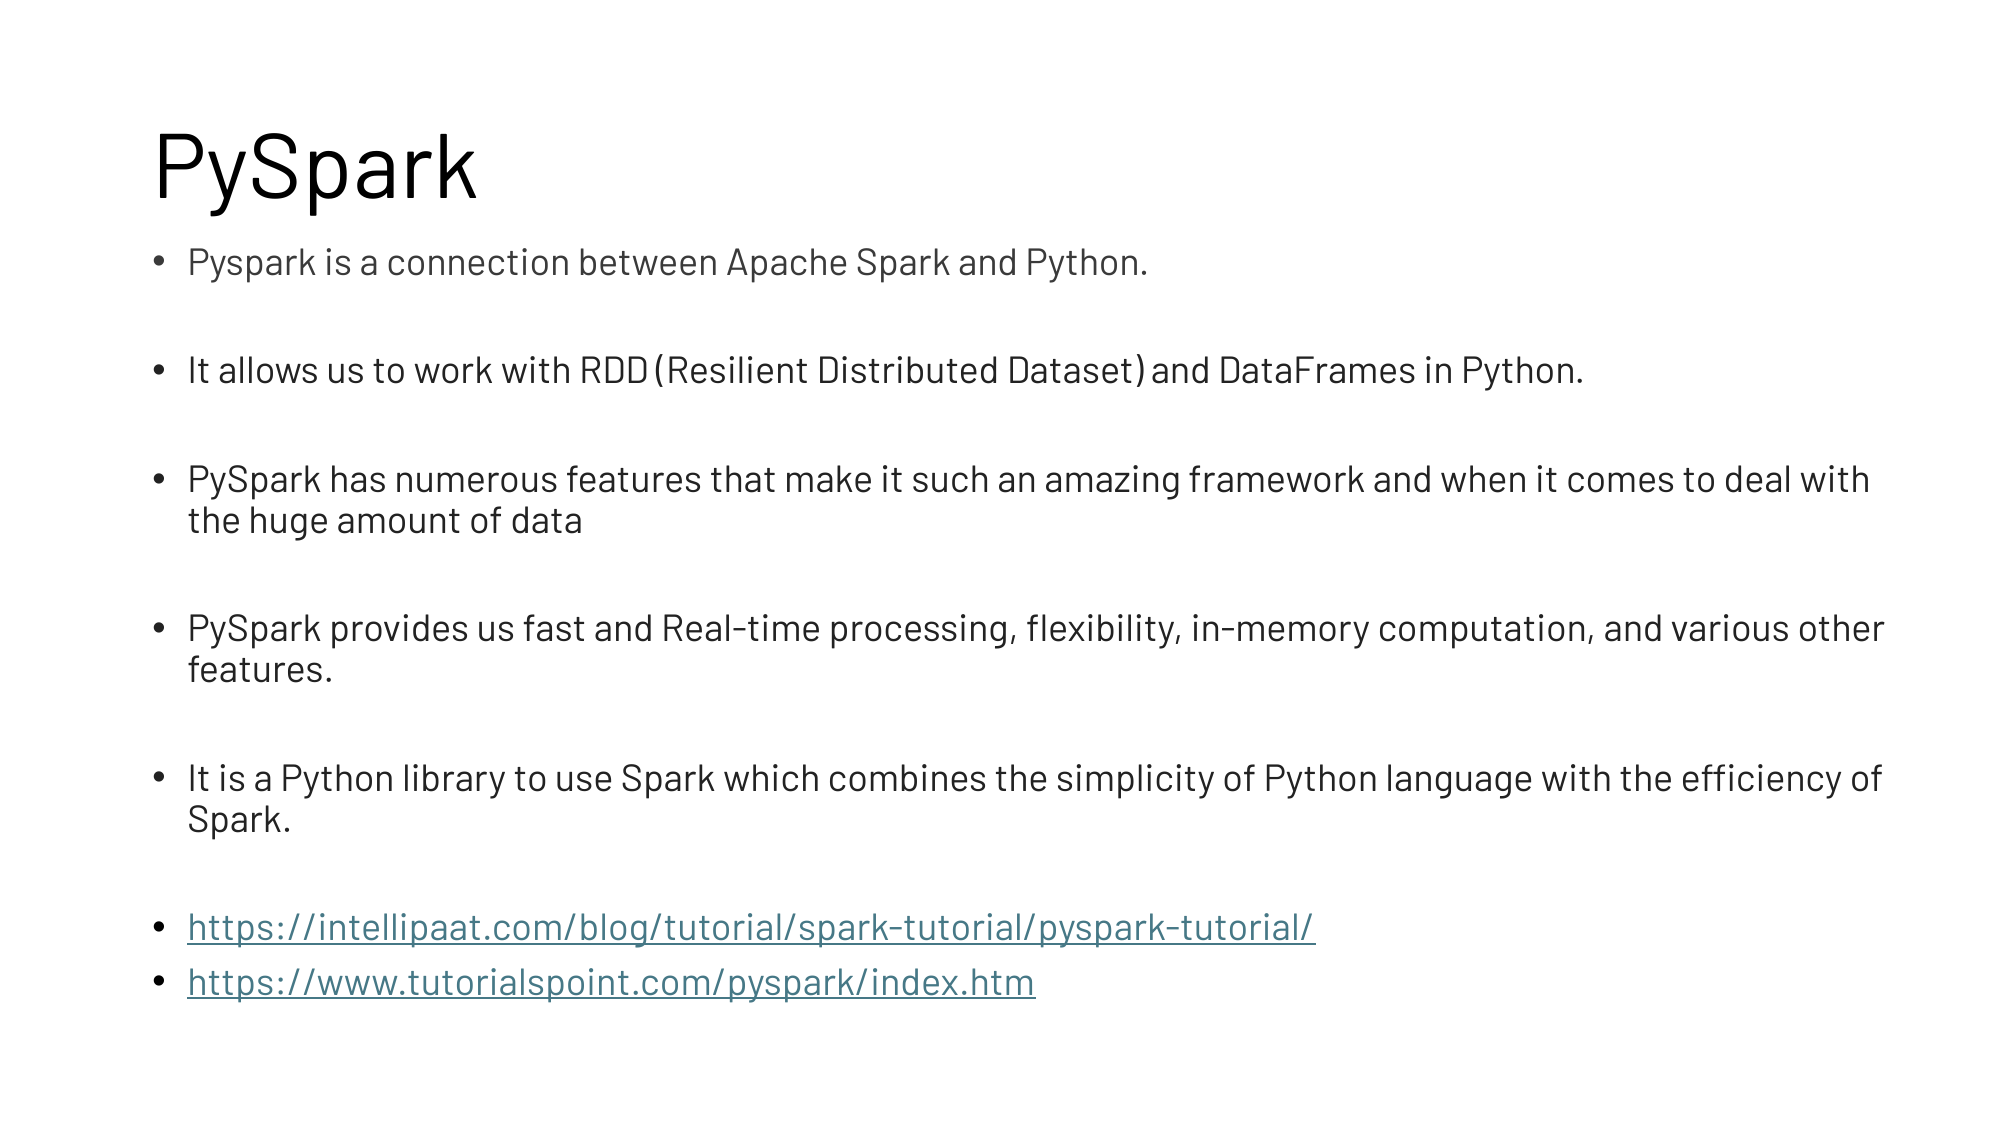

# PySpark
Pyspark is a connection between Apache Spark and Python.

It allows us to work with RDD (Resilient Distributed Dataset) and DataFrames in Python.

PySpark has numerous features that make it such an amazing framework and when it comes to deal with the huge amount of data

PySpark provides us fast and Real-time processing, flexibility, in-memory computation, and various other features.

It is a Python library to use Spark which combines the simplicity of Python language with the efficiency of Spark.

https://intellipaat.com/blog/tutorial/spark-tutorial/pyspark-tutorial/
https://www.tutorialspoint.com/pyspark/index.htm